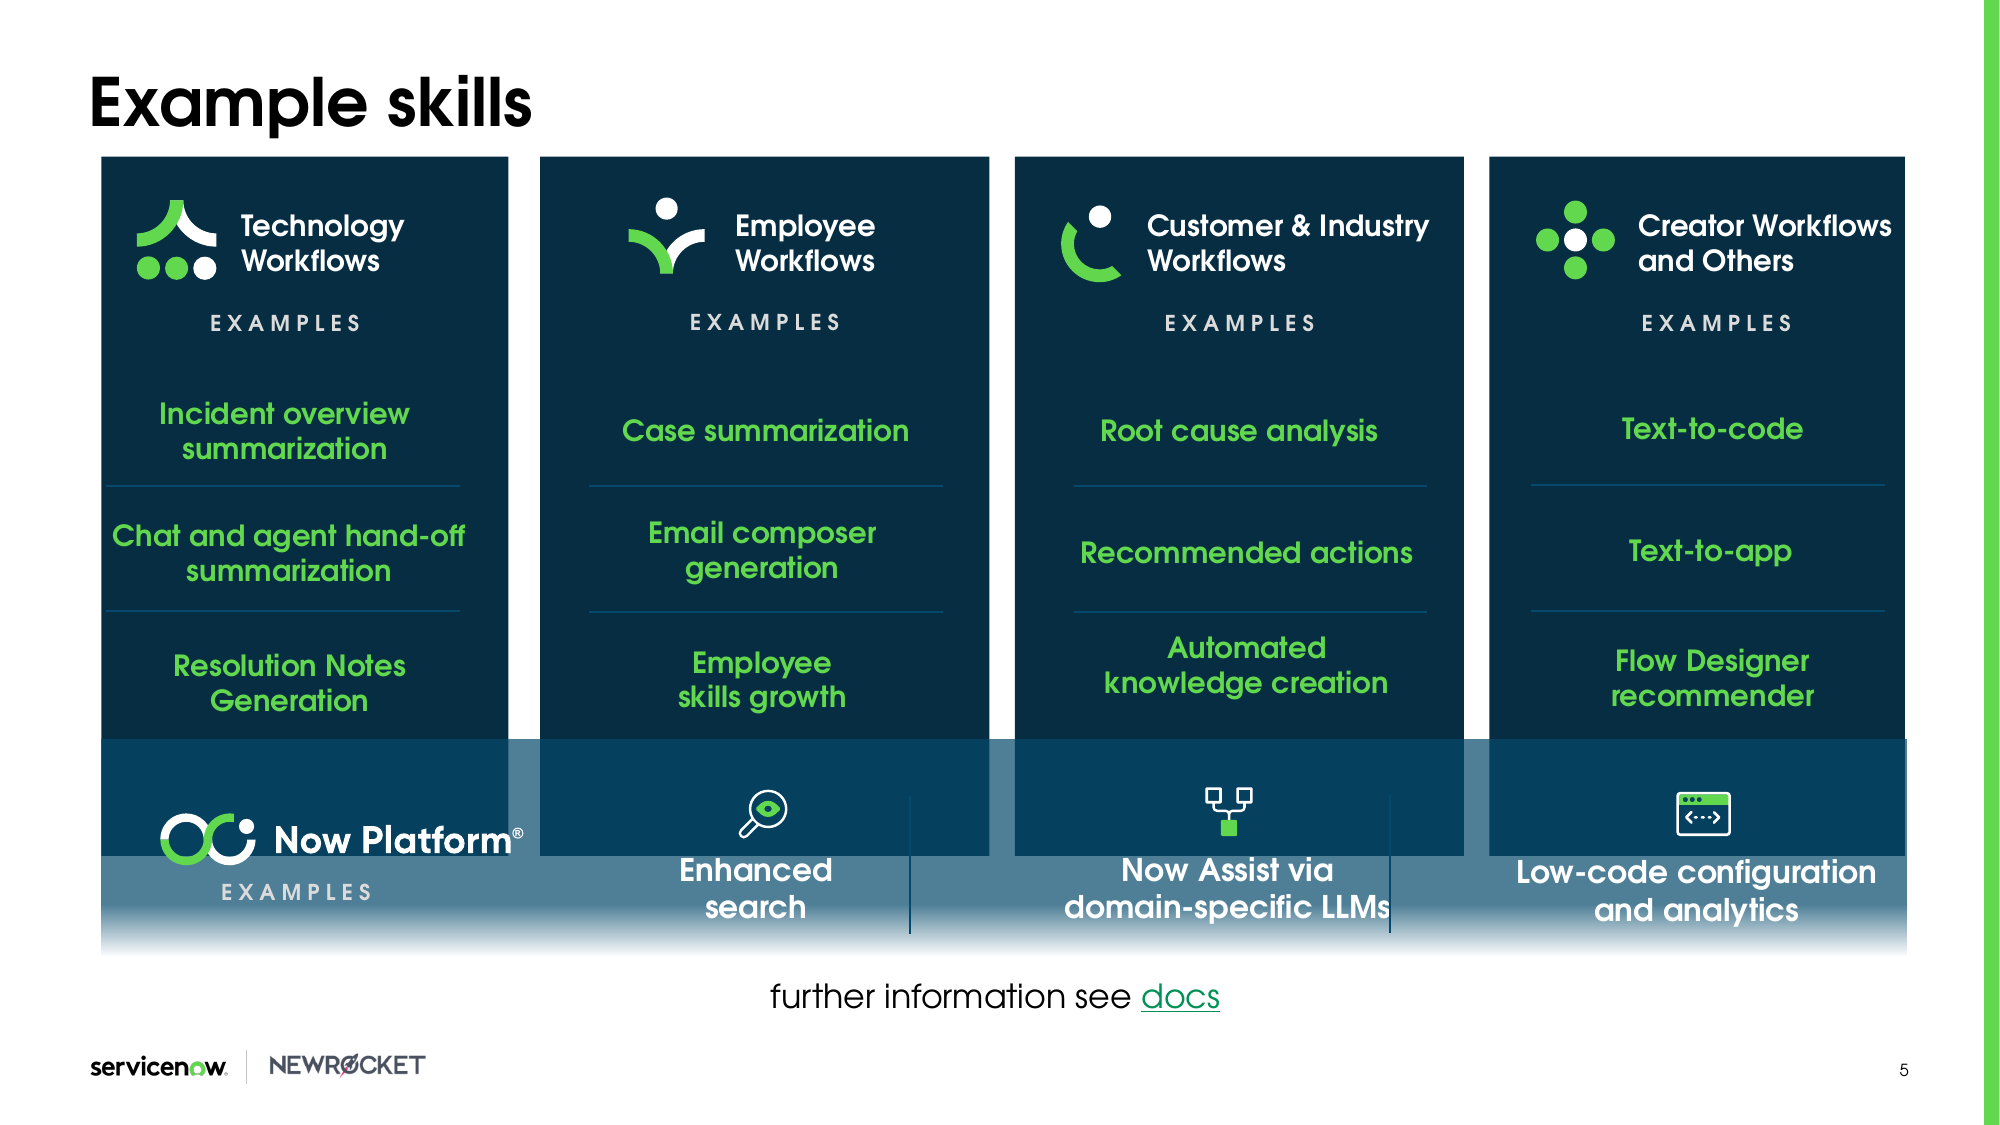

# Example skills

Customer & Industry
Workflows
Creator Workflows
and Others
Technology
Workflows
Employee
Workflows

EXAMPLES
EXAMPLES
EXAMPLES
EXAMPLES
Incident overview summarization
Case summarization
Root cause analysis
Text-to-code

Email composer generation

Employee
skills growth

Chat and agent hand-off summarization

Resolution Notes Generation

Recommended actions

Automated
knowledge creation
Text-to-app
Flow Designer recommender

Now Assist via domain-specific LLMs
Low-code configuration and analytics
Enhanced
search
EXAMPLES
further information see docs